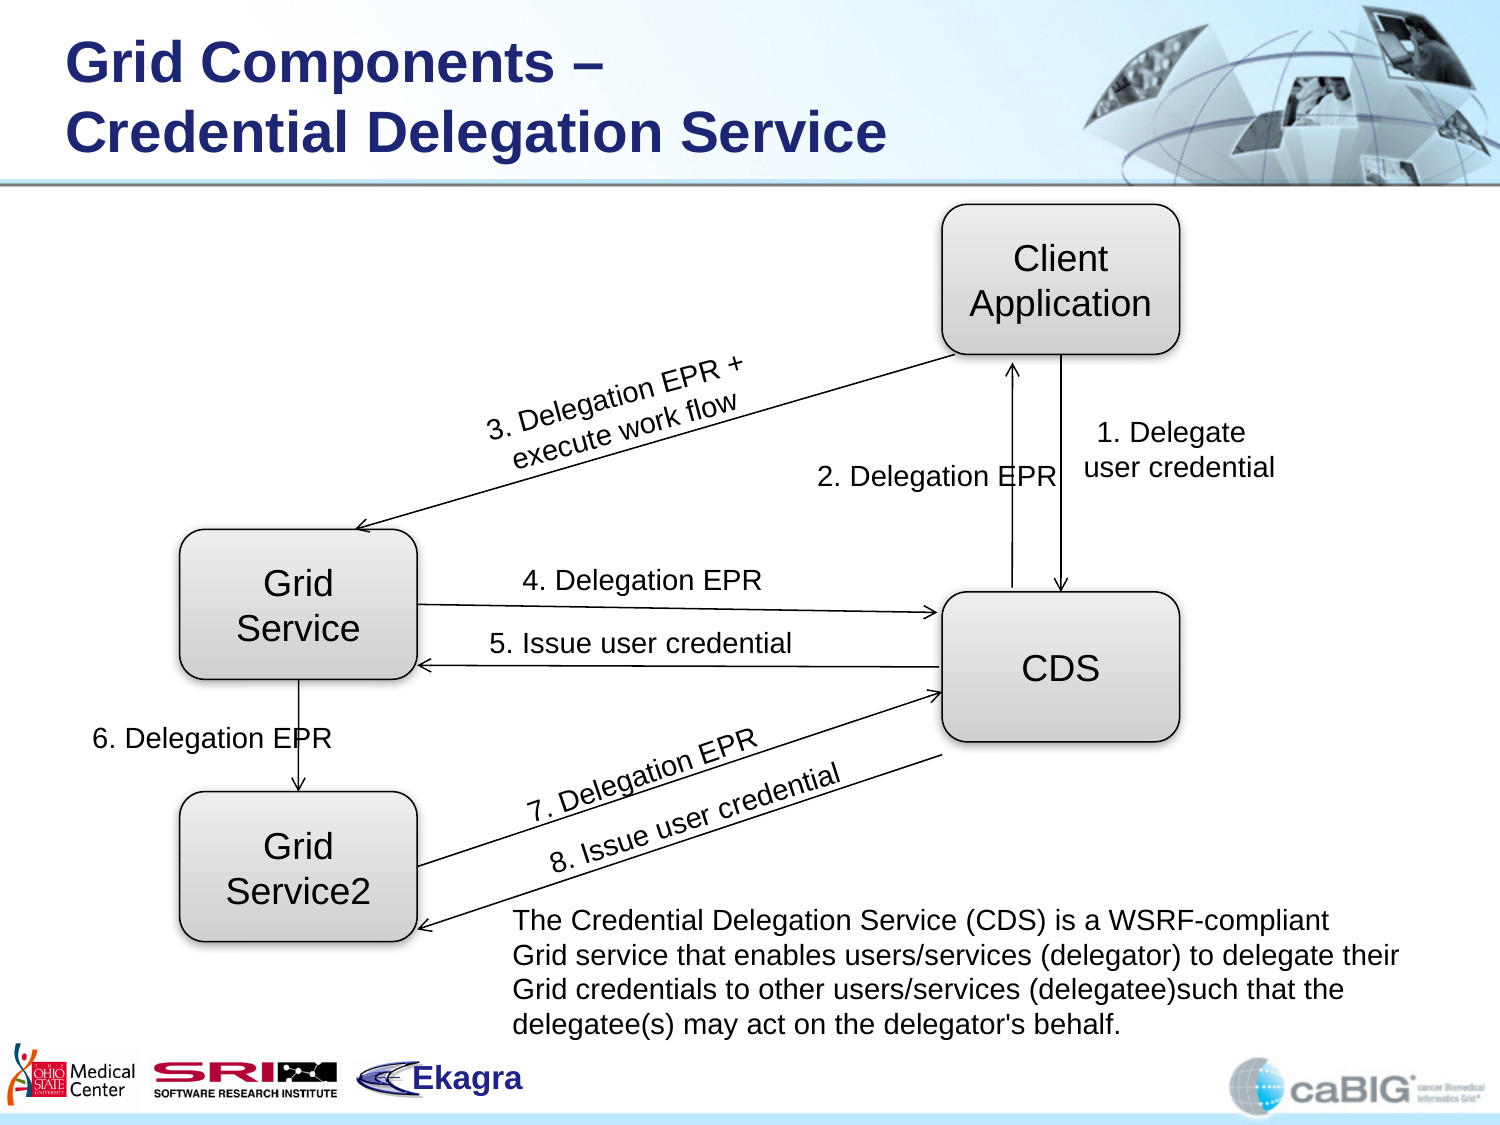

# Grid Components – Credential Delegation Service
Client Application
3. Delegation EPR + execute work flow
1. Delegate
user credential
2. Delegation EPR
Grid Service
4. Delegation EPR
CDS
5. Issue user credential
6. Delegation EPR
7. Delegation EPR
8. Issue user credential
Grid Service2
The Credential Delegation Service (CDS) is a WSRF-compliant
Grid service that enables users/services (delegator) to delegate their
Grid credentials to other users/services (delegatee)such that the
delegatee(s) may act on the delegator's behalf.